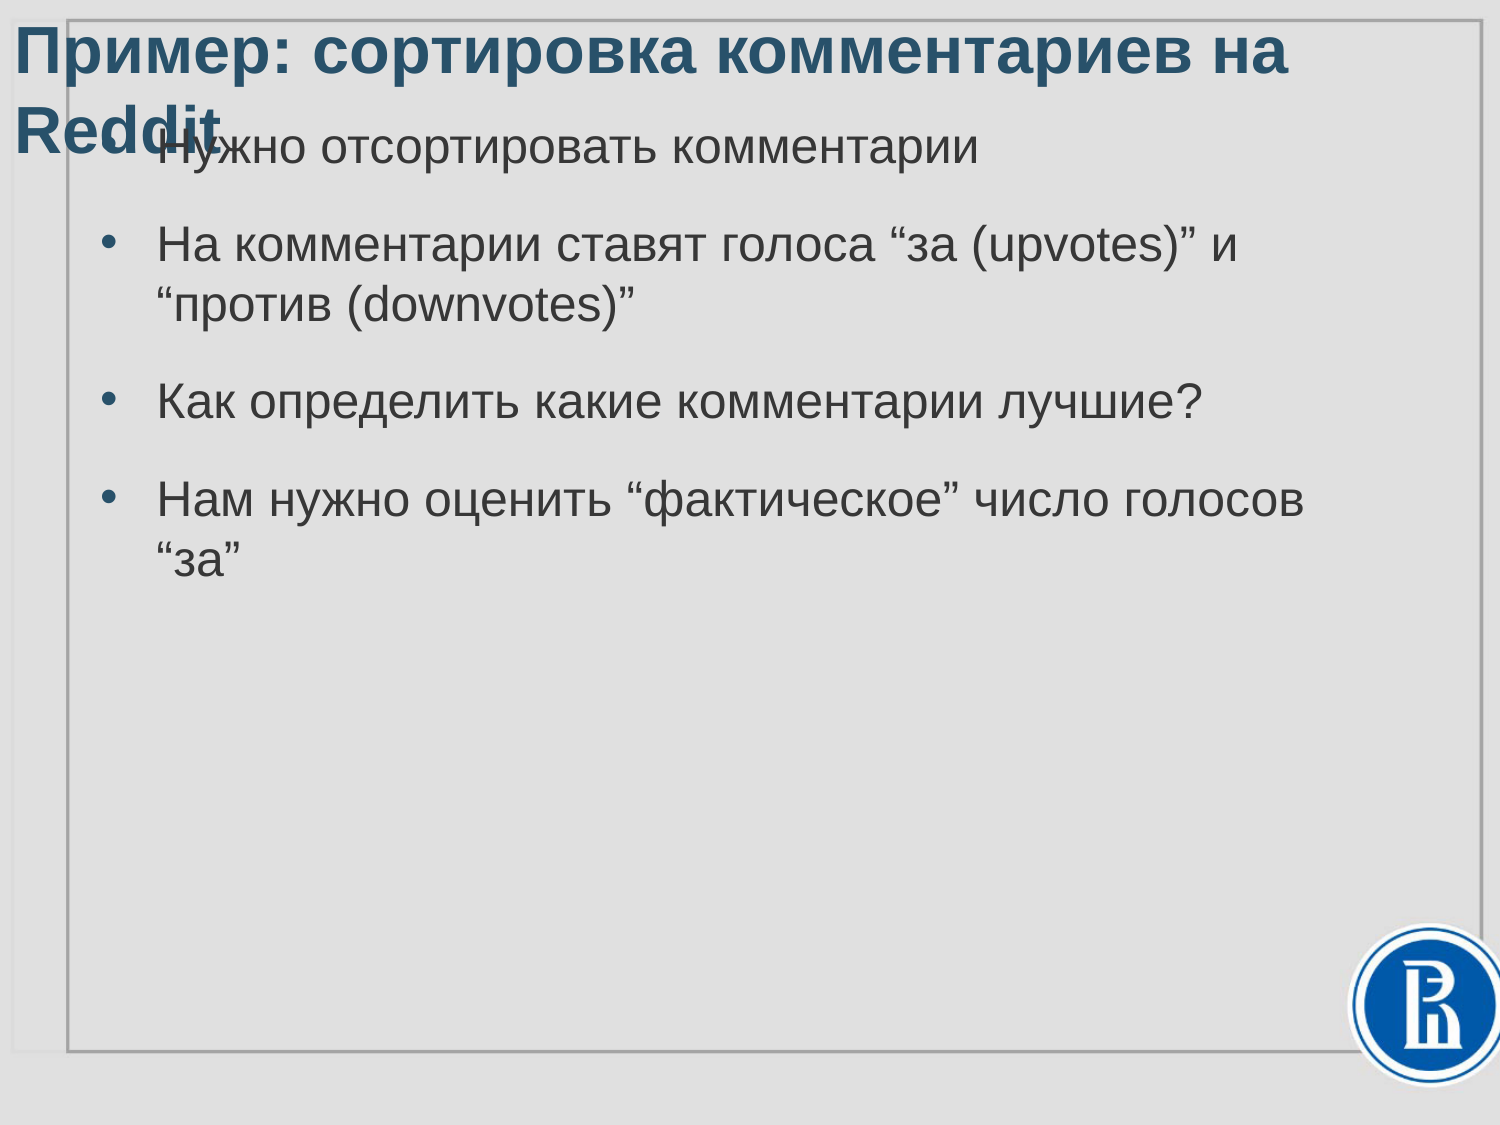

Пример: сортировка комментариев на Reddit
Нужно отсортировать комментарии
На комментарии ставят голоса “за (upvotes)” и “против (downvotes)”
Как определить какие комментарии лучшие?
Нам нужно оценить “фактическое” число голосов “за”